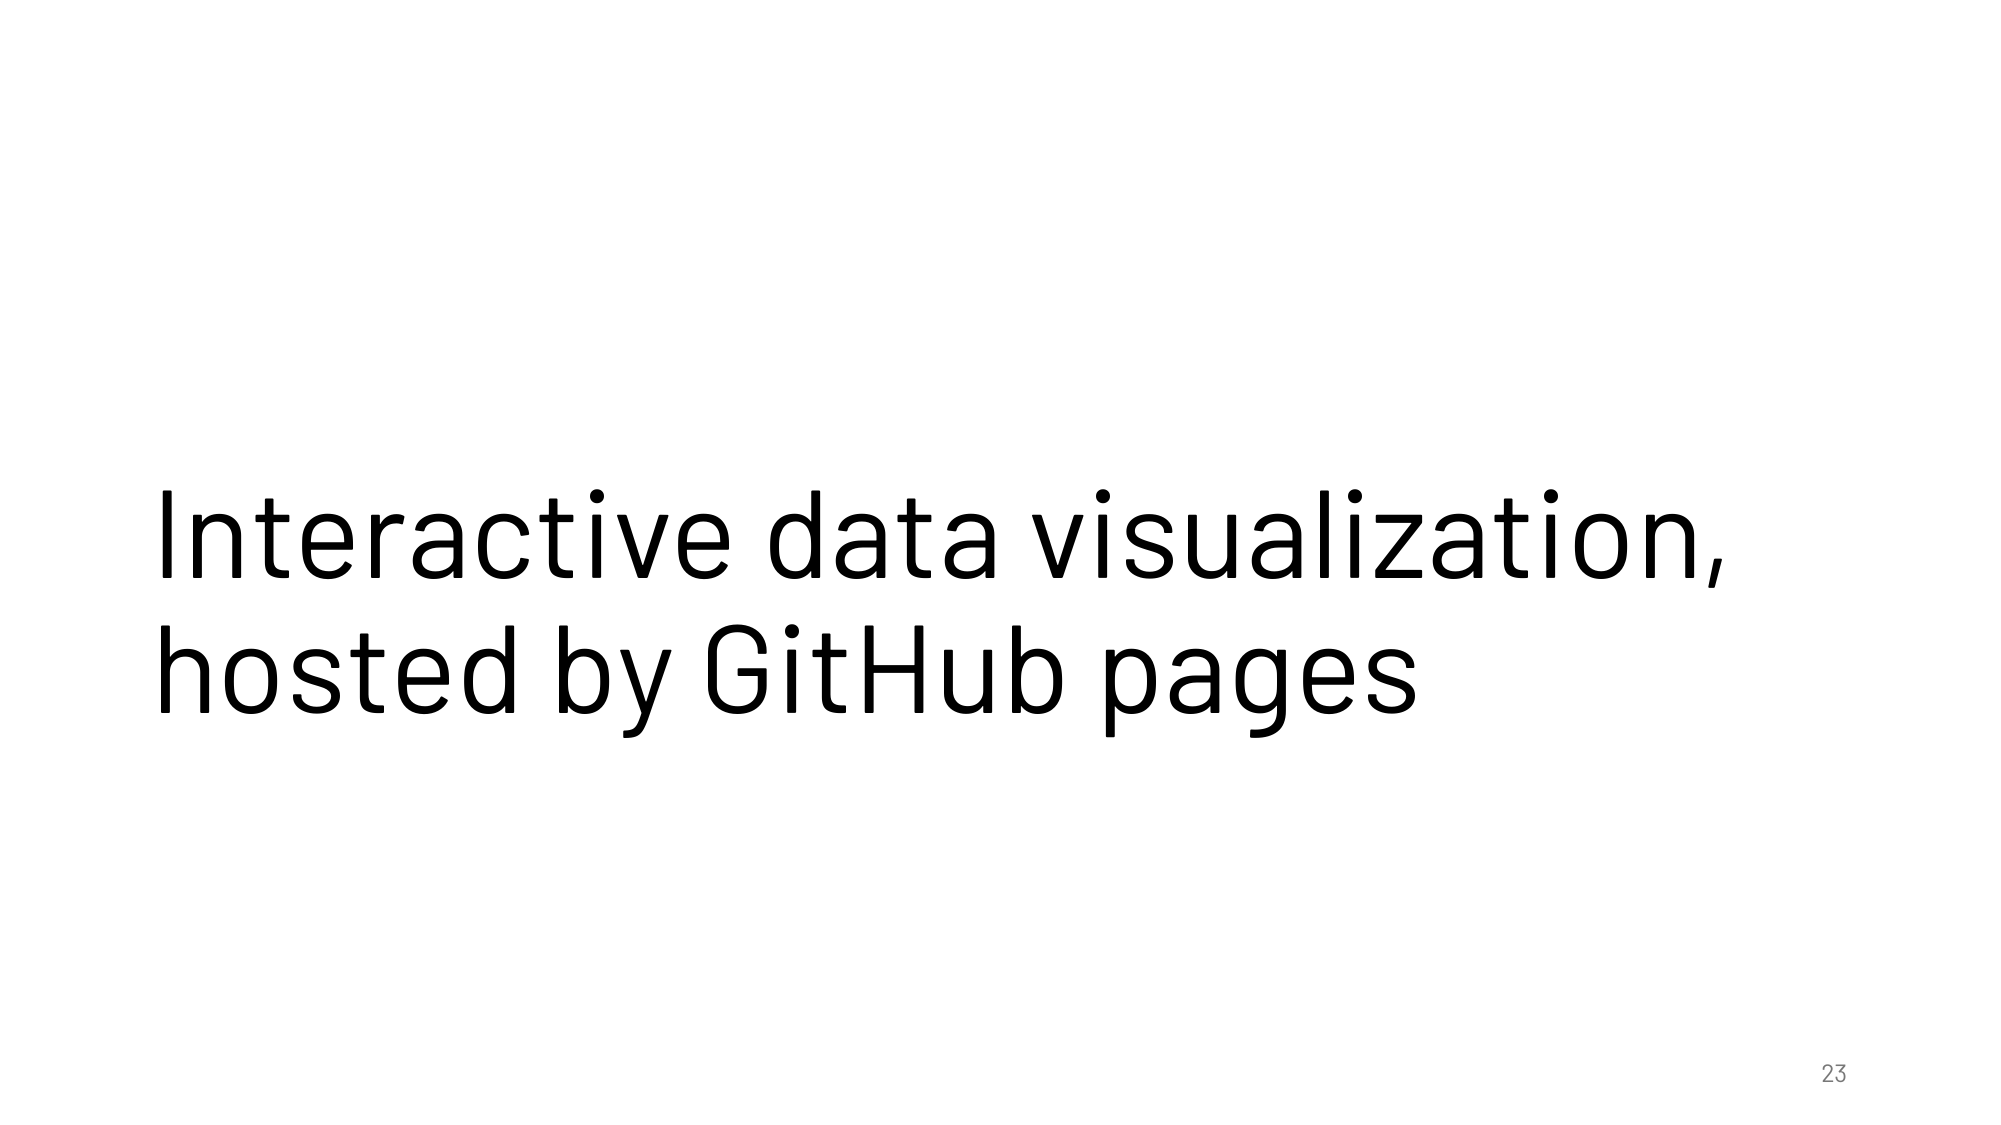

# Interactive data visualization, hosted by GitHub pages
23